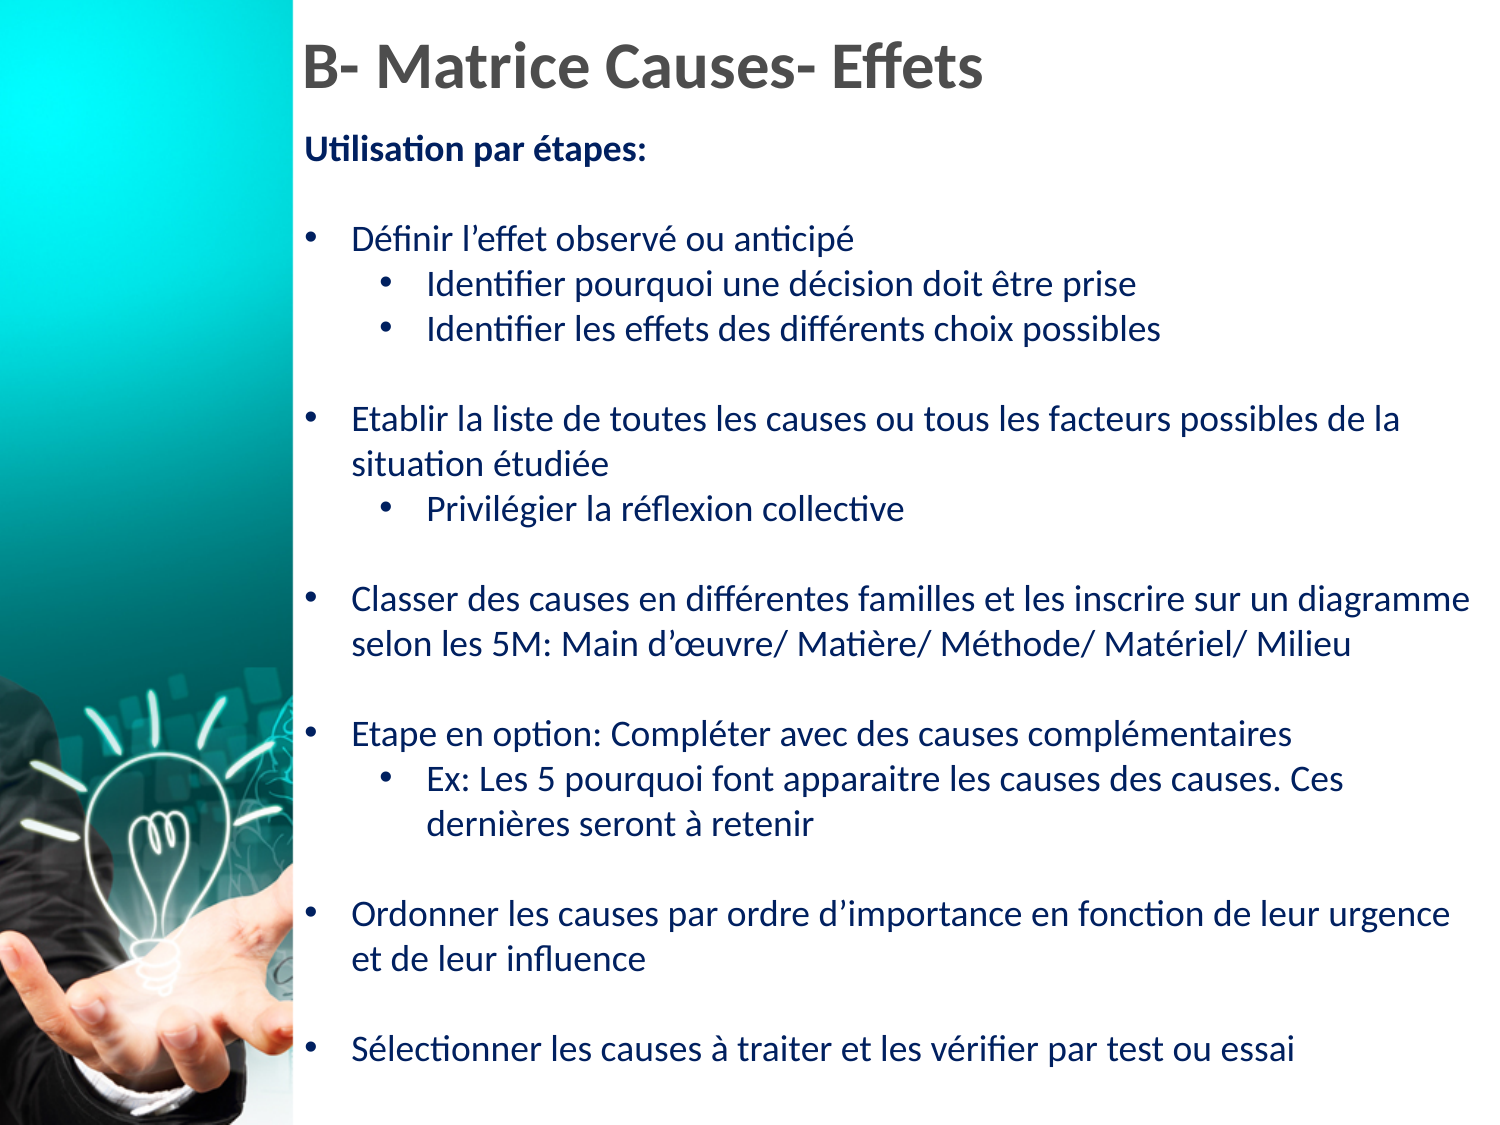

# B- Matrice Causes- Effets
Utilisation par étapes:

Définir l’effet observé ou anticipé
Identifier pourquoi une décision doit être prise
Identifier les effets des différents choix possibles

Etablir la liste de toutes les causes ou tous les facteurs possibles de la situation étudiée
Privilégier la réflexion collective

Classer des causes en différentes familles et les inscrire sur un diagramme selon les 5M: Main d’œuvre/ Matière/ Méthode/ Matériel/ Milieu

Etape en option: Compléter avec des causes complémentaires
Ex: Les 5 pourquoi font apparaitre les causes des causes. Ces dernières seront à retenir

Ordonner les causes par ordre d’importance en fonction de leur urgence et de leur influence

Sélectionner les causes à traiter et les vérifier par test ou essai